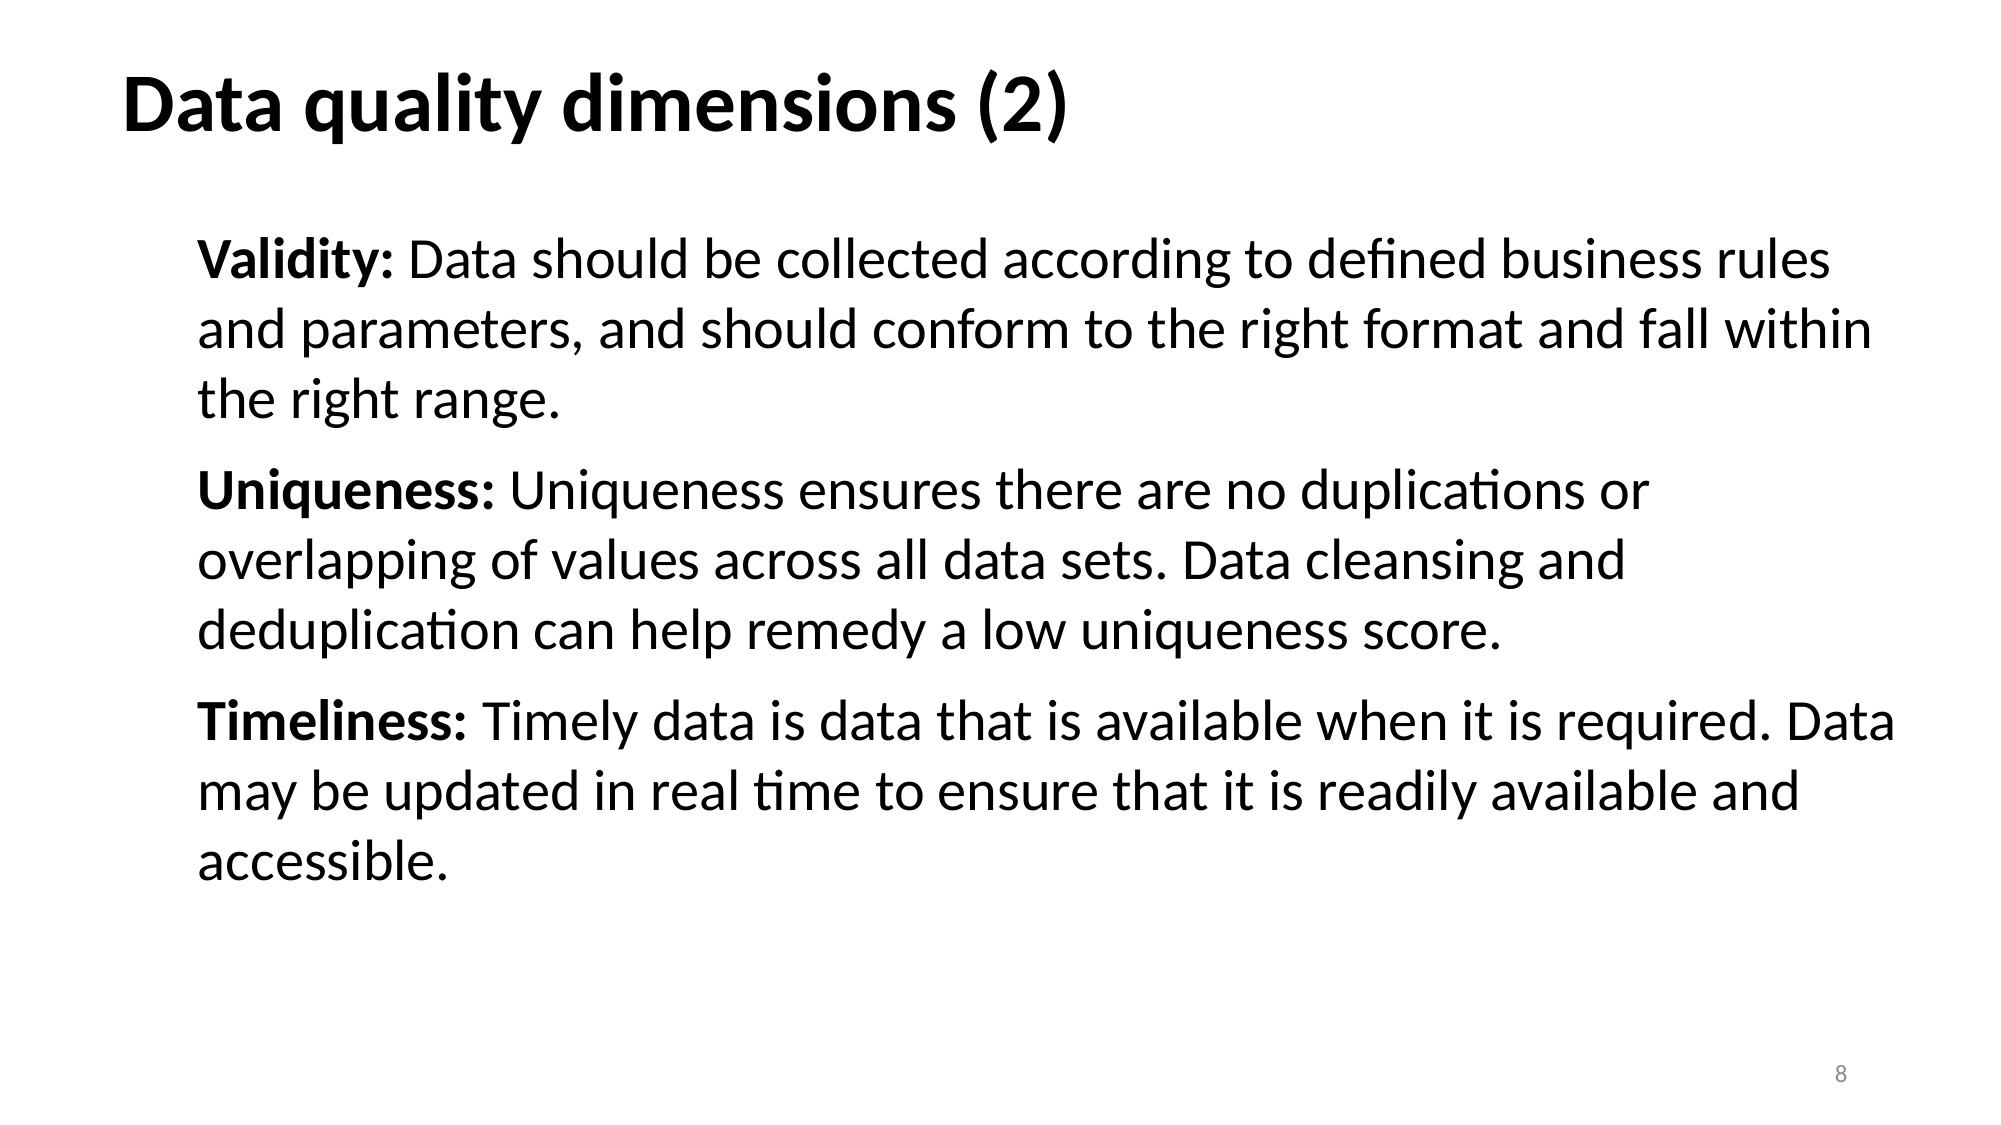

# Data quality dimensions (2)
Validity: Data should be collected according to defined business rules and parameters, and should conform to the right format and fall within the right range.
Uniqueness: Uniqueness ensures there are no duplications or overlapping of values across all data sets. Data cleansing and deduplication can help remedy a low uniqueness score.
Timeliness: Timely data is data that is available when it is required. Data may be updated in real time to ensure that it is readily available and accessible.
8